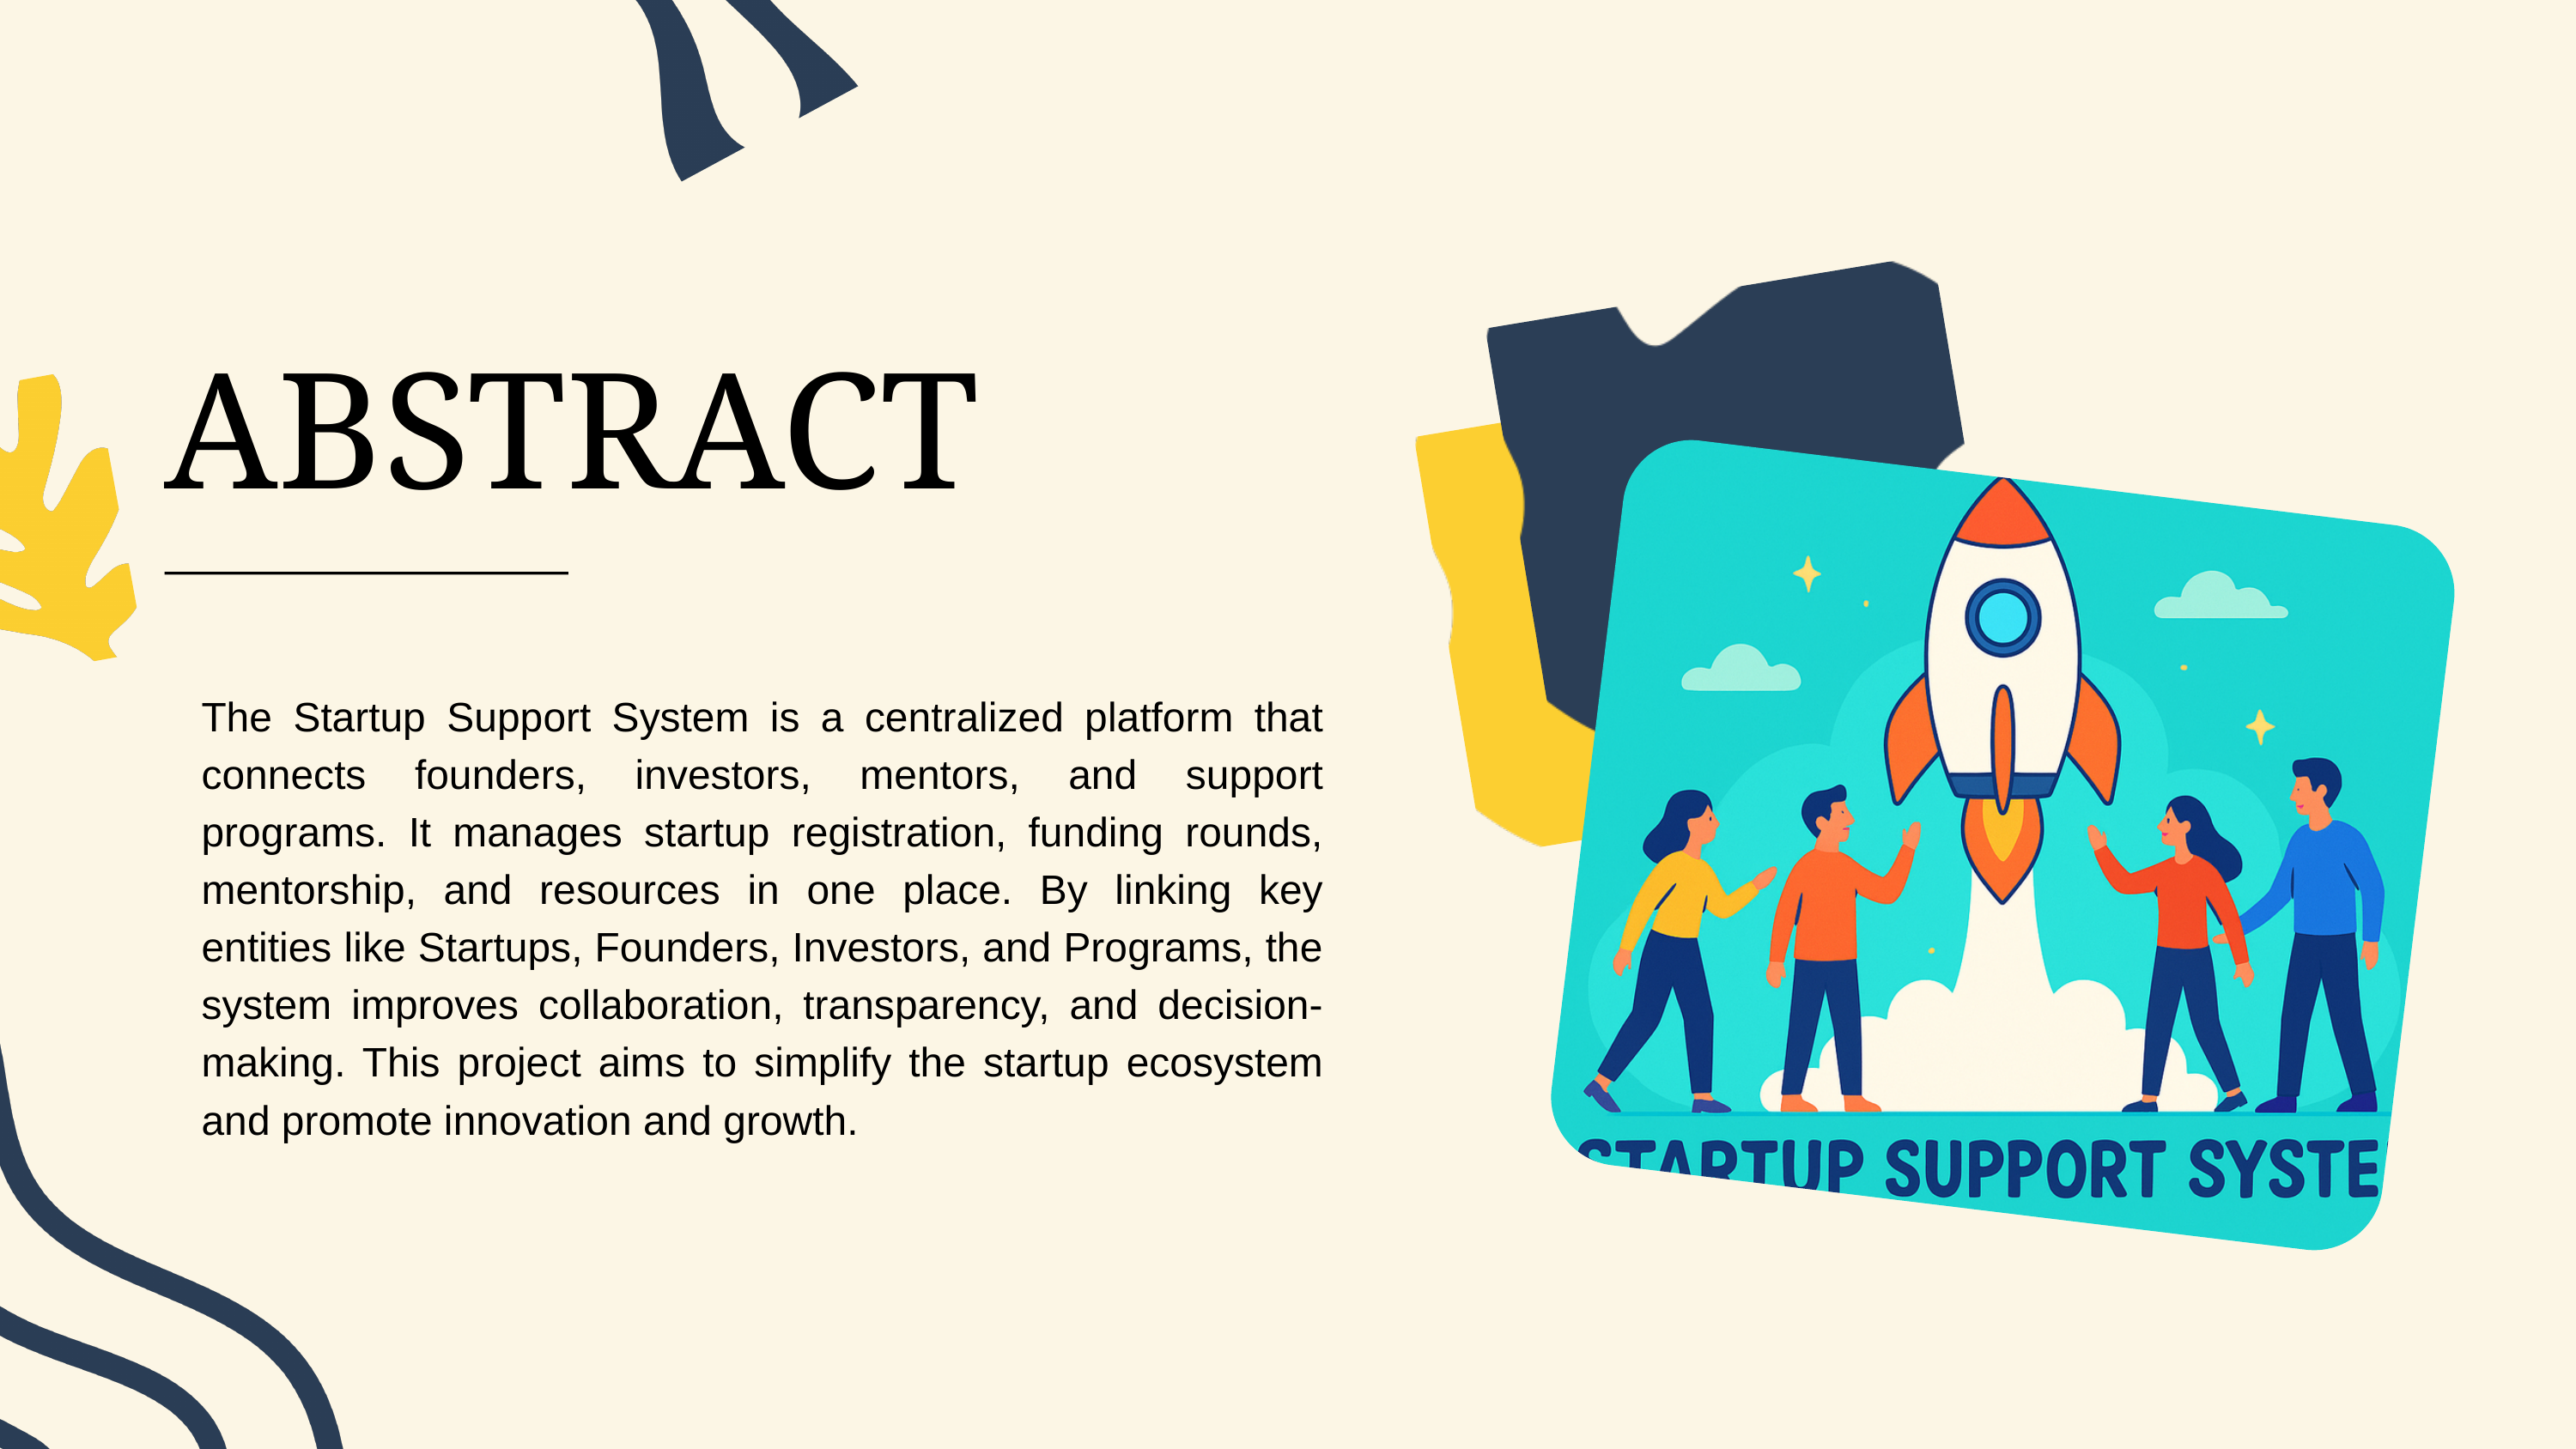

ABSTRACT

The Startup Support System is a centralized platform that connects founders, investors, mentors, and support programs. It manages startup registration, funding rounds, mentorship, and resources in one place. By linking key entities like Startups, Founders, Investors, and Programs, the system improves collaboration, transparency, and decision-making. This project aims to simplify the startup ecosystem and promote innovation and growth.